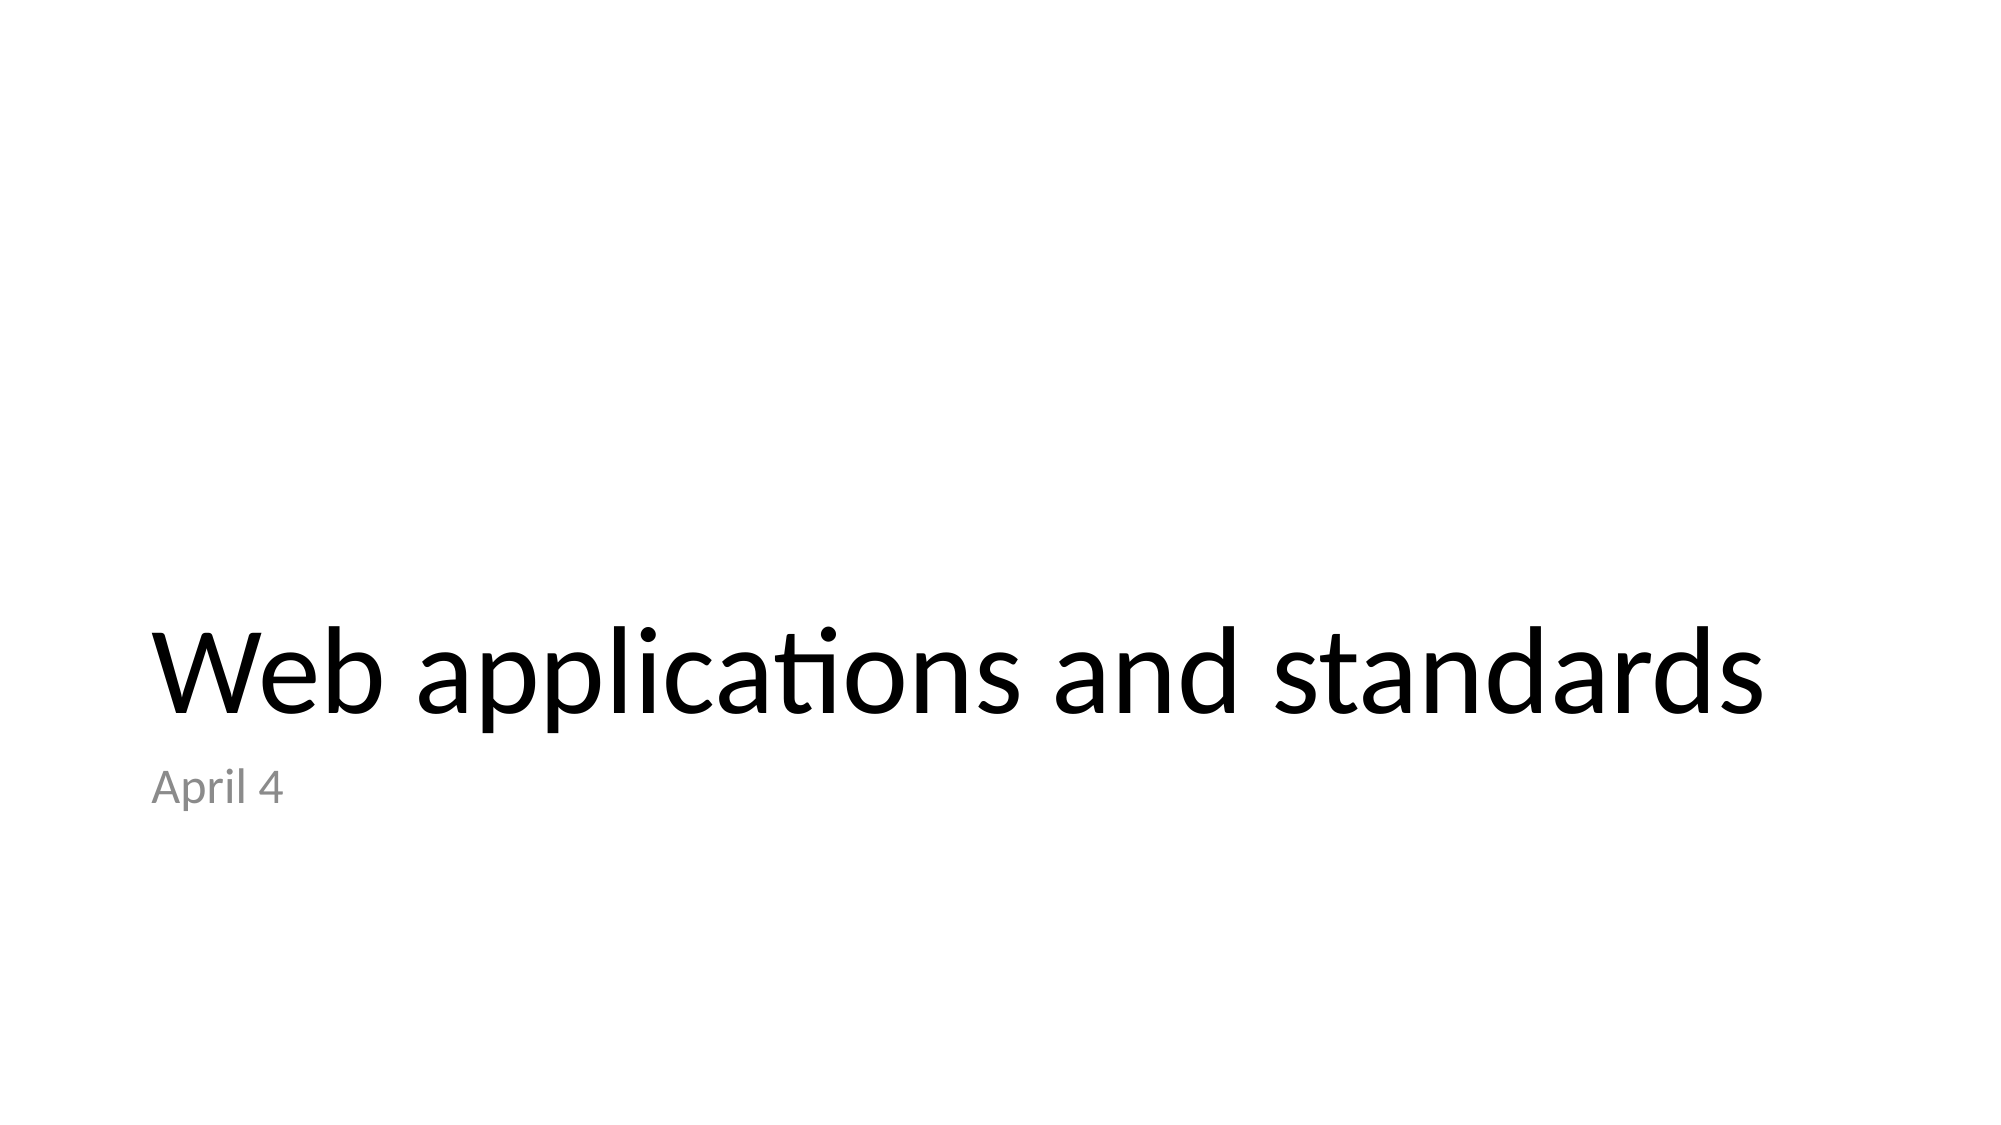

# Web applications and standards
April 4